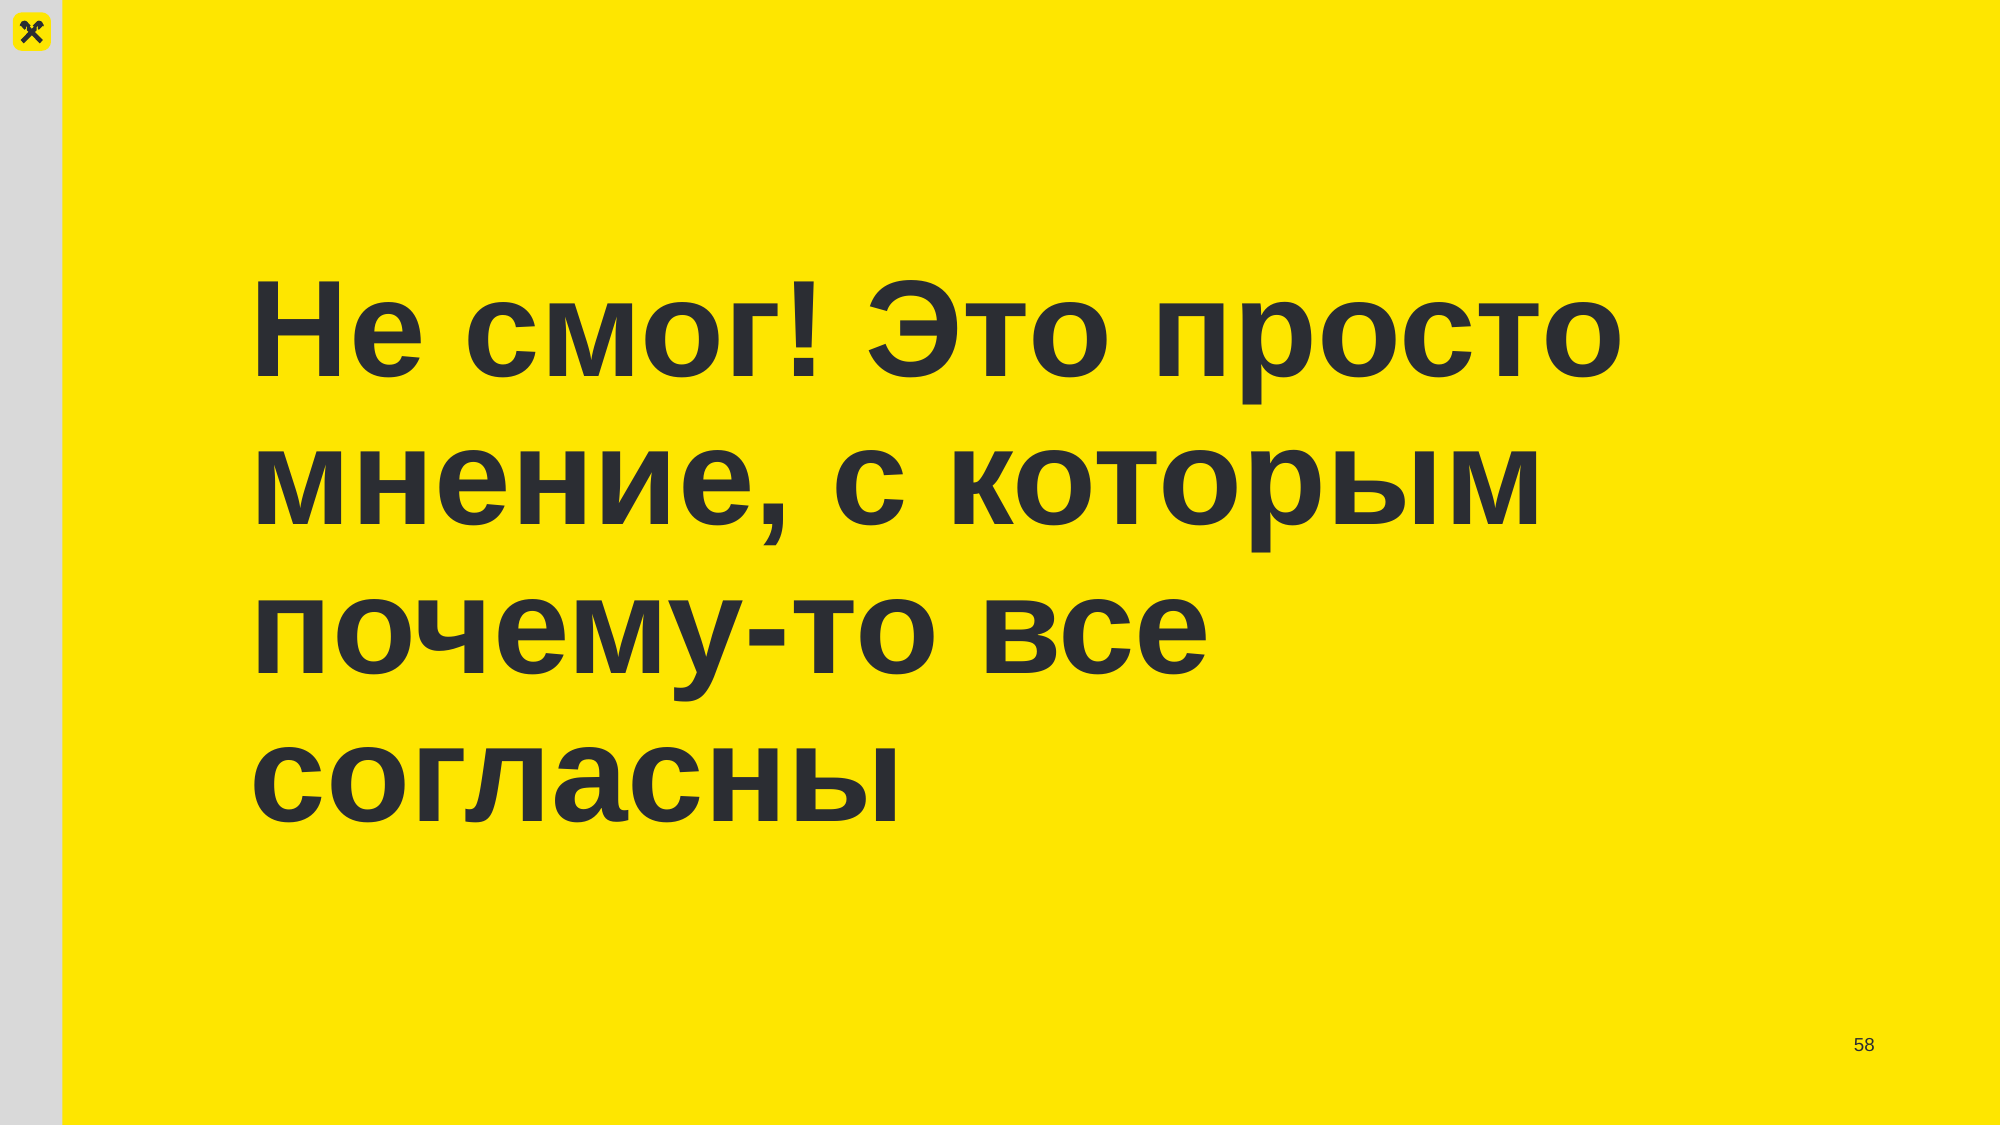

# Не смог! Это просто мнение, с которым почему-то все согласны
58